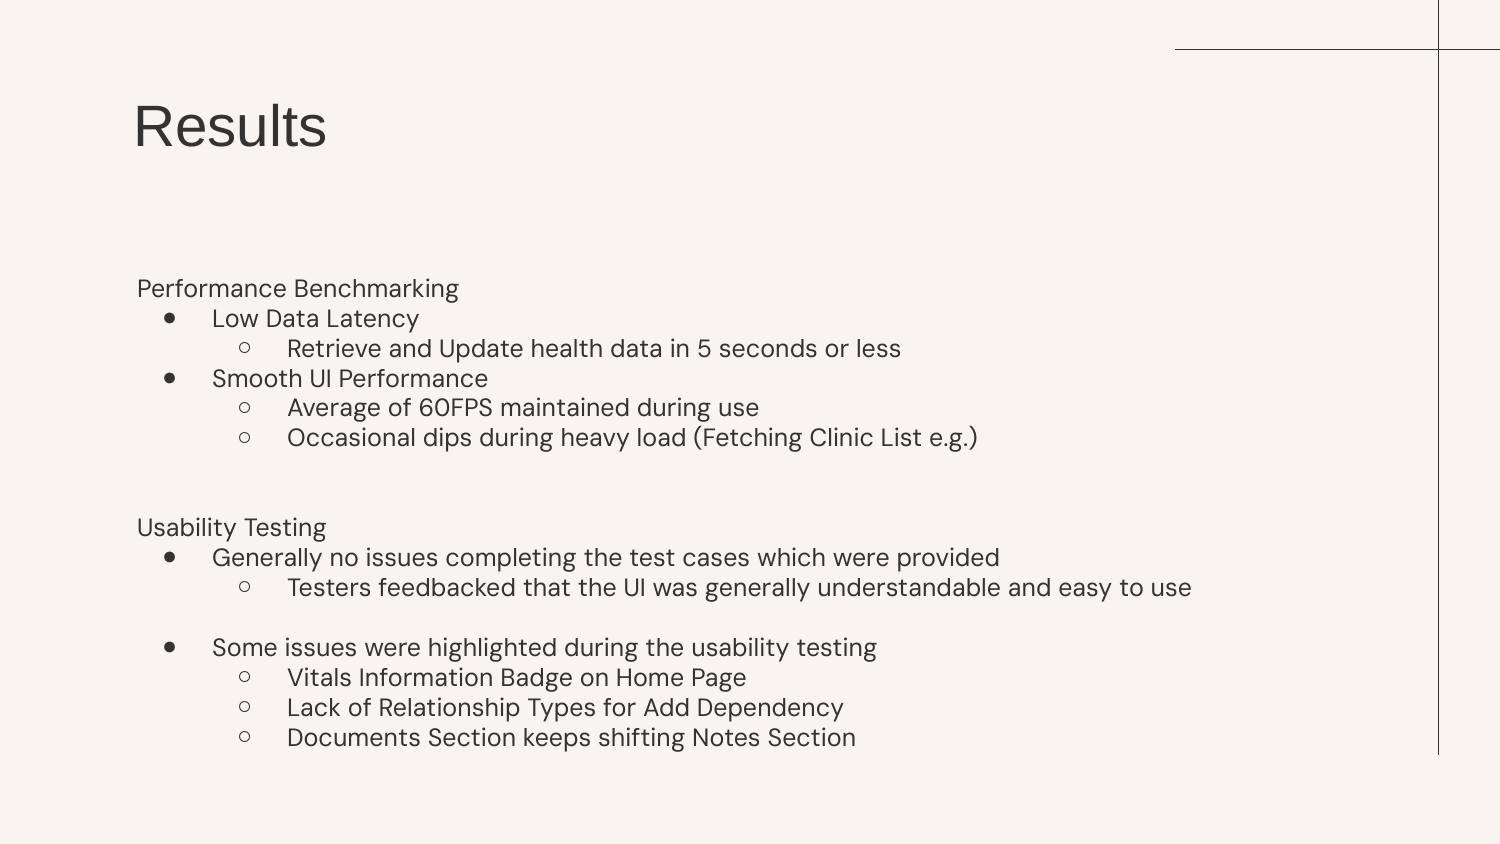

# Results
Performance Benchmarking
Low Data Latency
Retrieve and Update health data in 5 seconds or less
Smooth UI Performance
Average of 60FPS maintained during use
Occasional dips during heavy load (Fetching Clinic List e.g.)

Usability Testing
Generally no issues completing the test cases which were provided
Testers feedbacked that the UI was generally understandable and easy to use

Some issues were highlighted during the usability testing
Vitals Information Badge on Home Page
Lack of Relationship Types for Add Dependency
Documents Section keeps shifting Notes Section